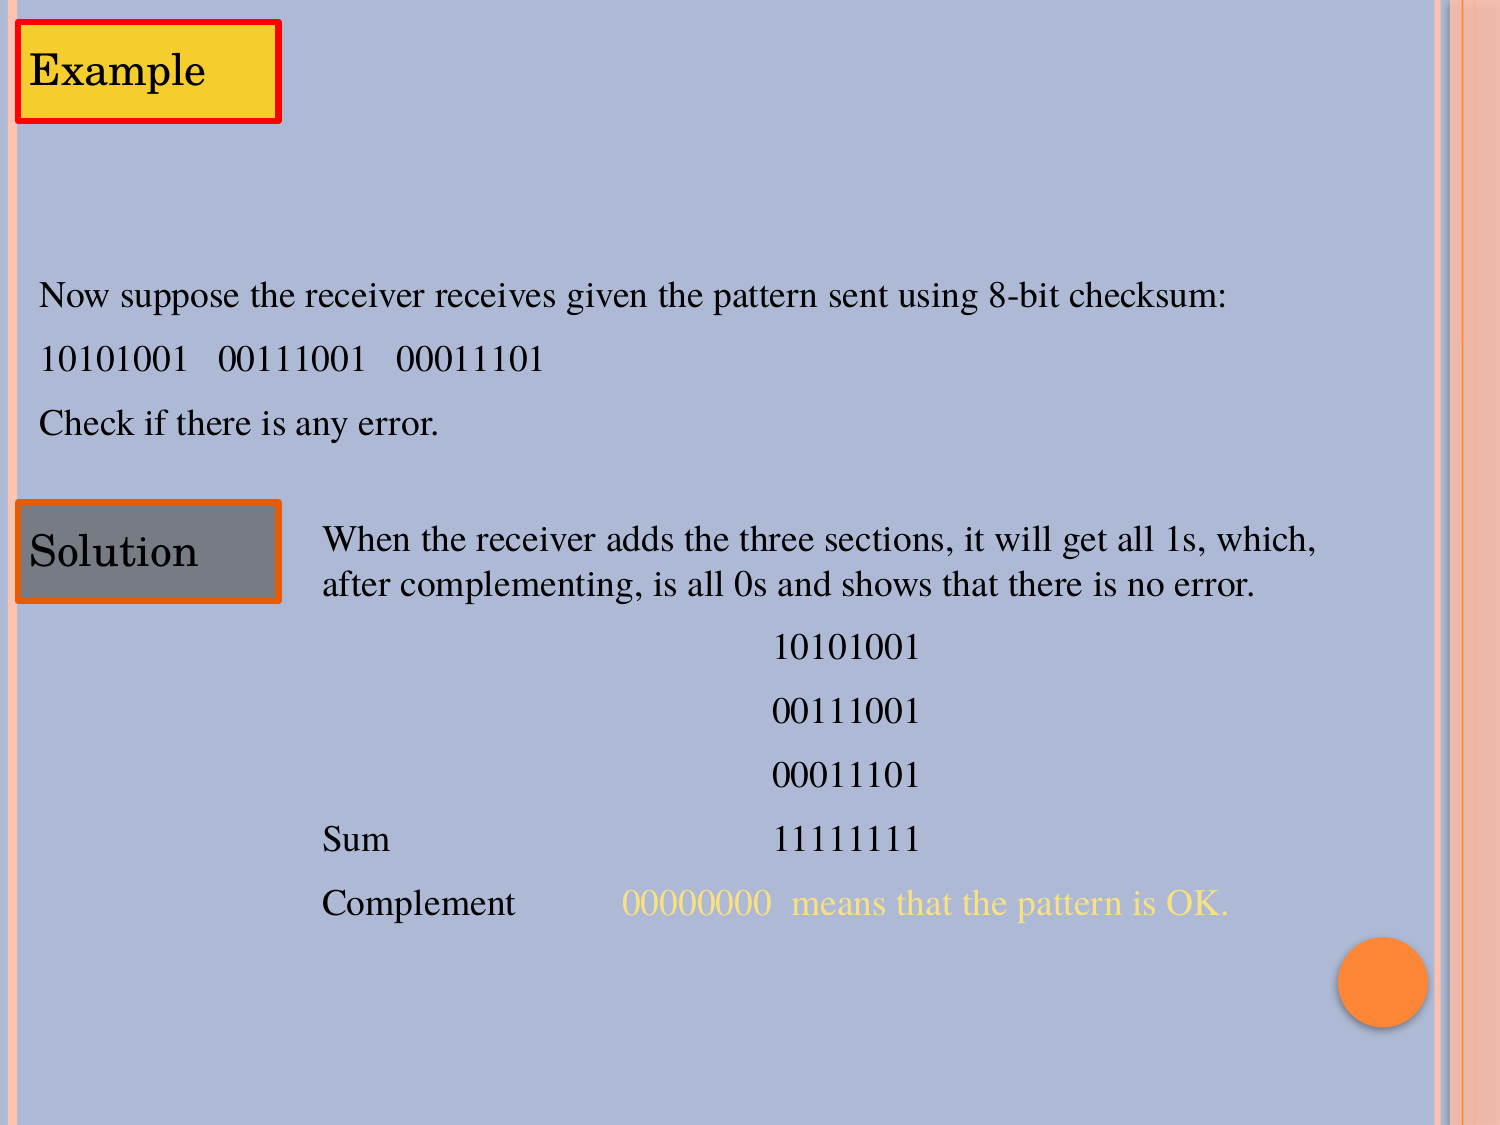

Now suppose the receiver receives given the pattern sent using 8-bit checksum:
10101001   00111001   00011101
Check if there is any error.
When the receiver adds the three sections, it will get all 1s, which, after complementing, is all 0s and shows that there is no error.
			10101001
			00111001
			00011101
Sum			11111111
Complement        	00000000  means that the pattern is OK.